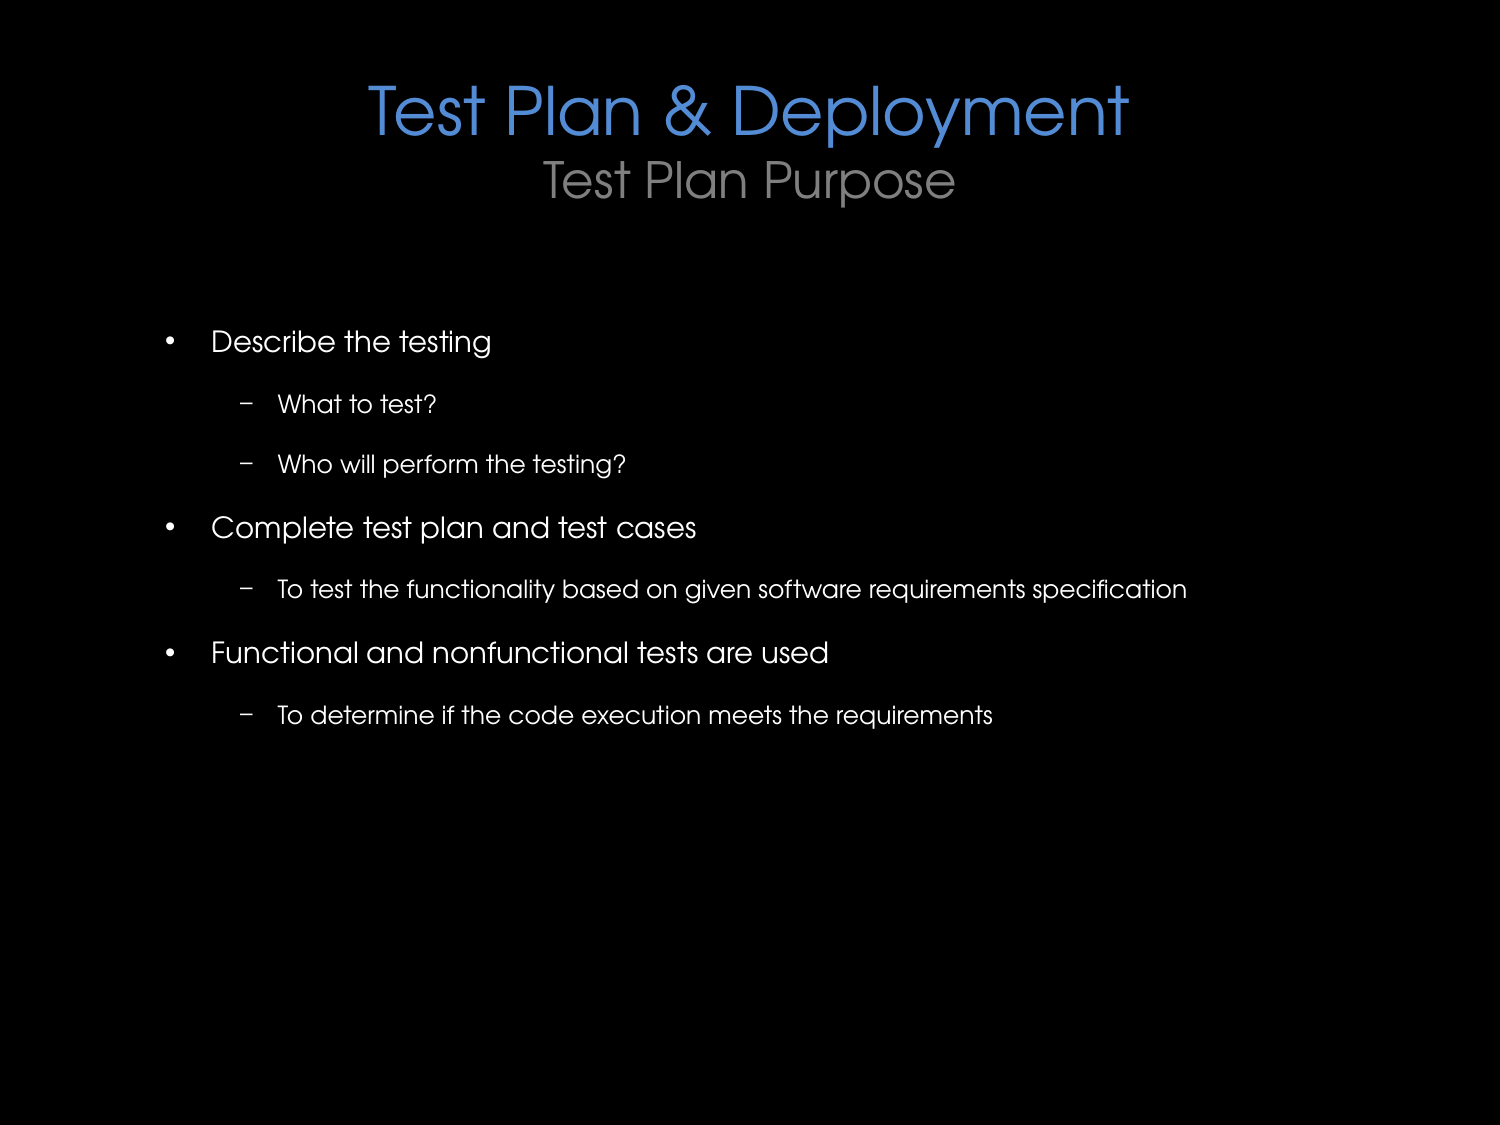

# Test Plan & Deployment Test Plan Purpose
Describe the testing
What to test?
Who will perform the testing?
Complete test plan and test cases
To test the functionality based on given software requirements specification
Functional and nonfunctional tests are used
To determine if the code execution meets the requirements